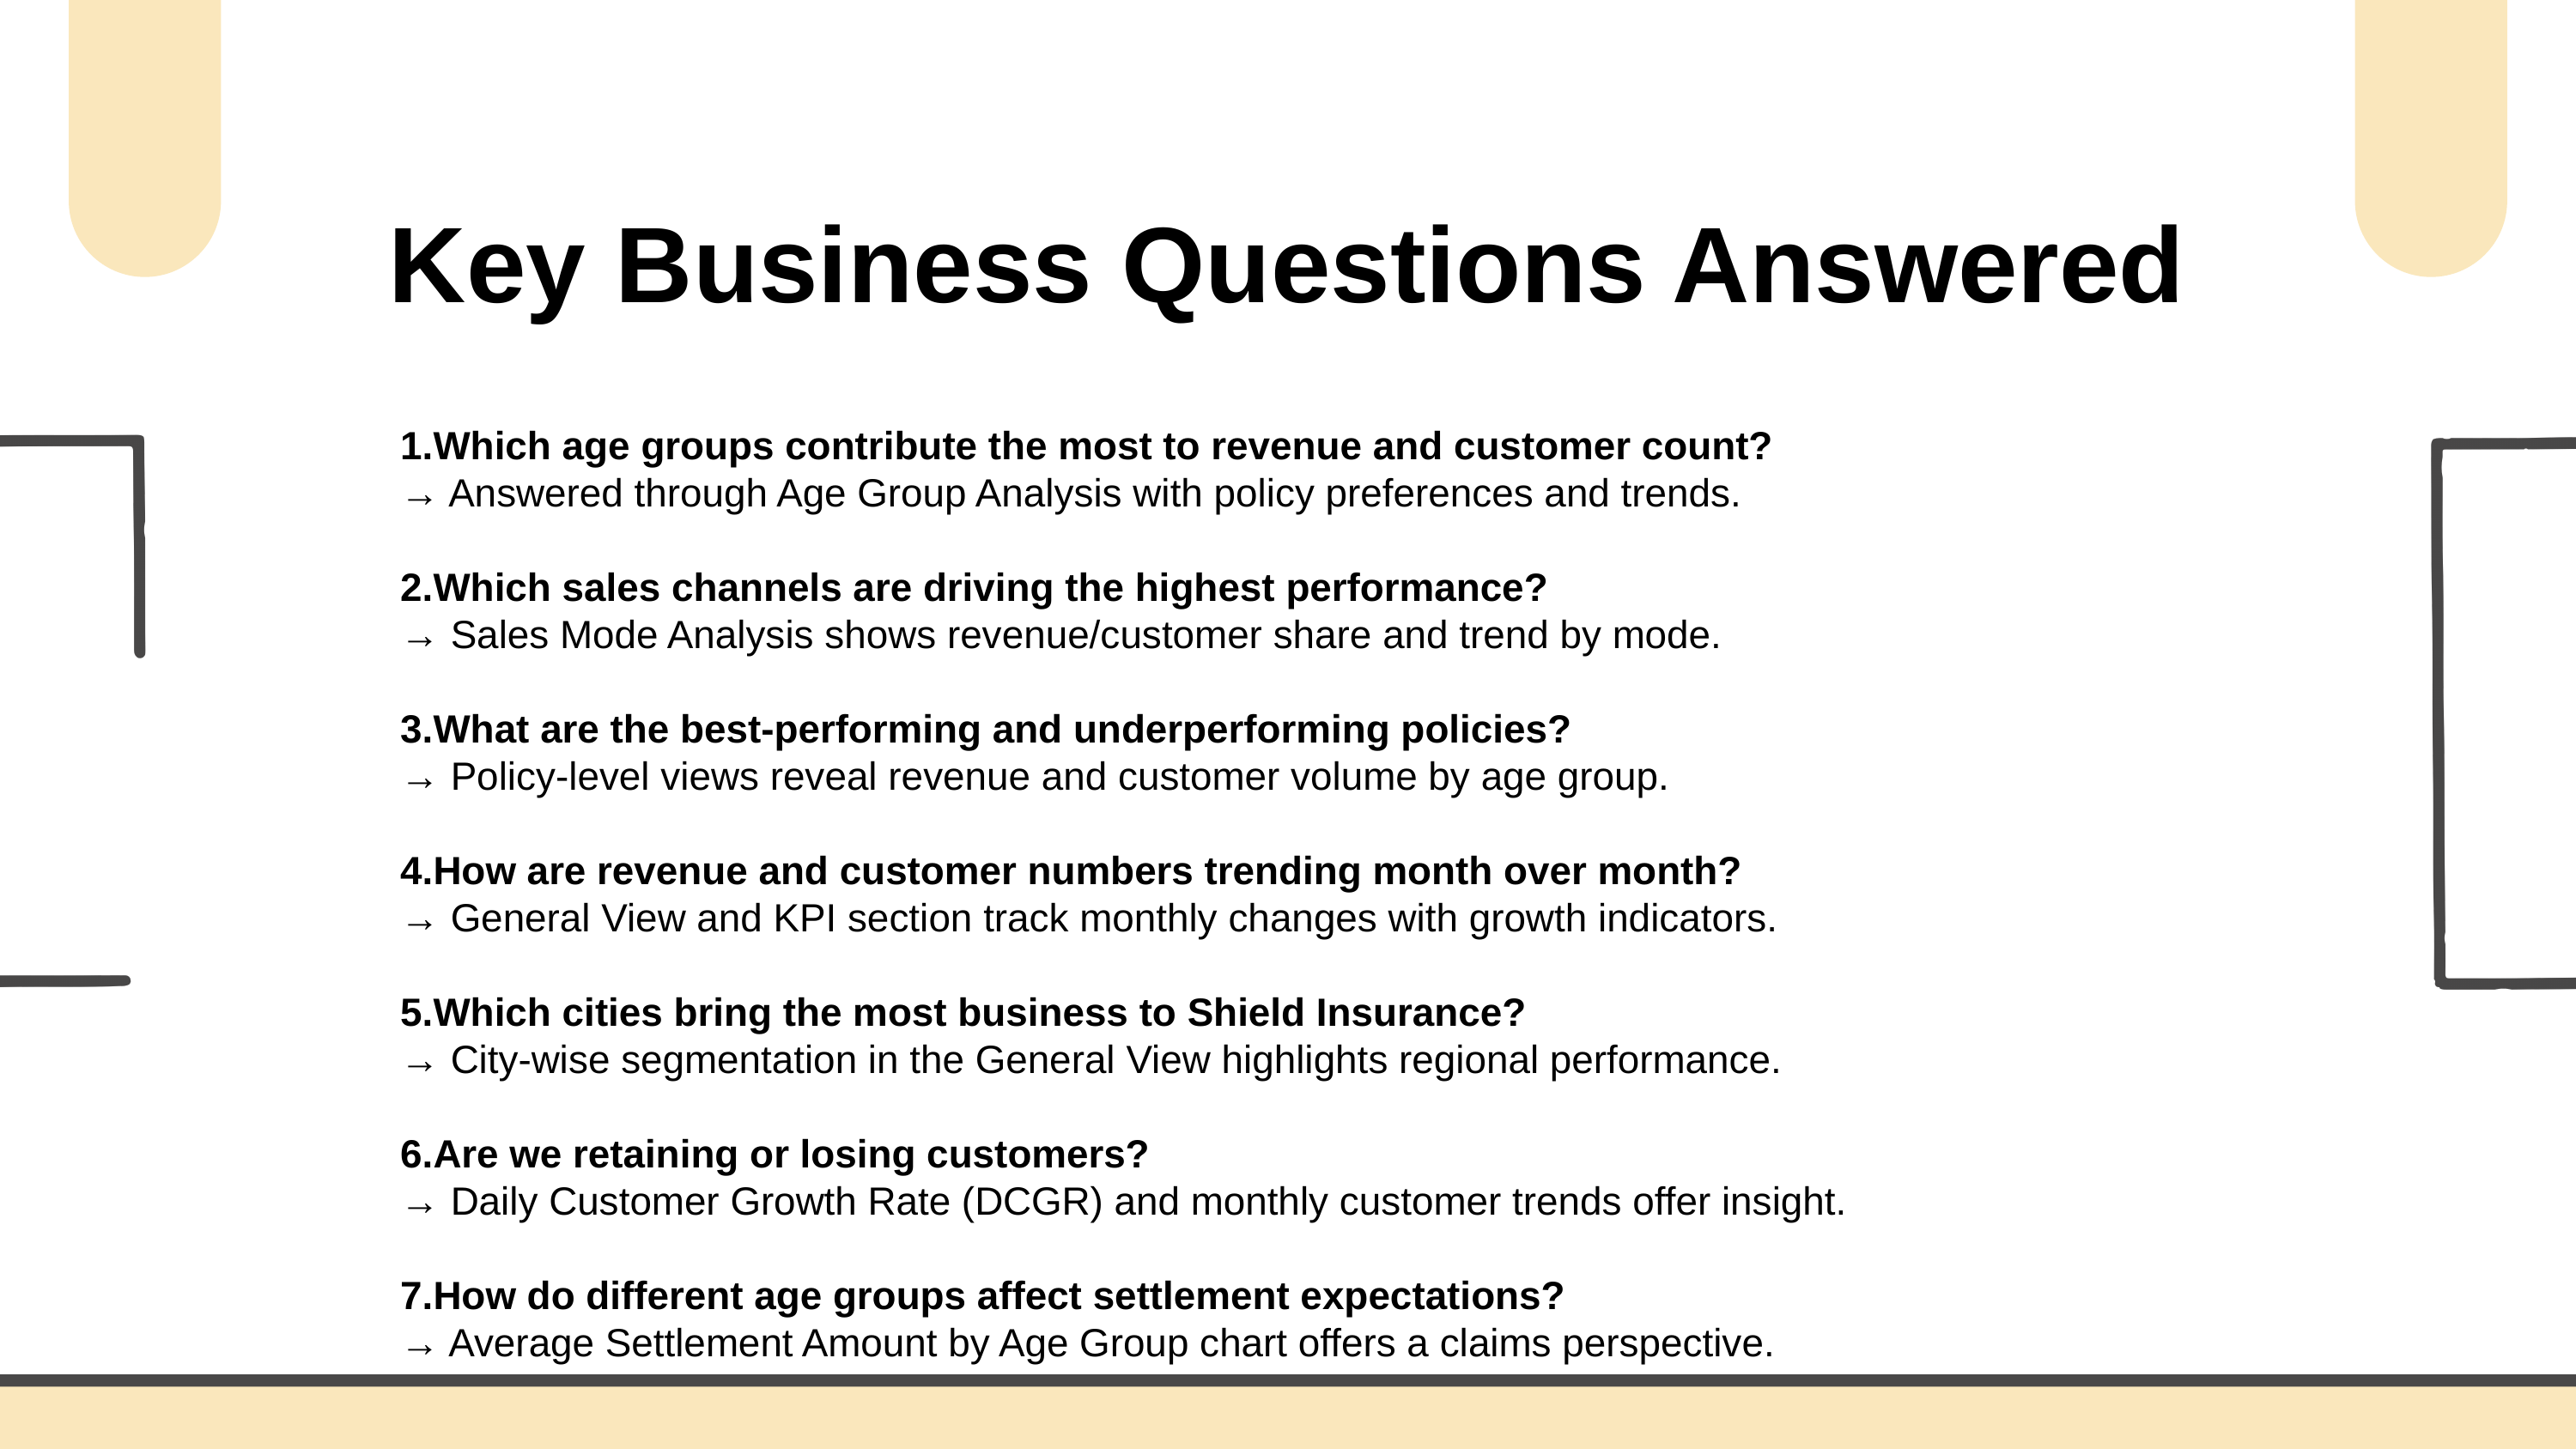

Key Business Questions Answered

Which age groups contribute the most to revenue and customer count?
→ Answered through Age Group Analysis with policy preferences and trends.

Which sales channels are driving the highest performance?
→ Sales Mode Analysis shows revenue/customer share and trend by mode.

What are the best-performing and underperforming policies?
→ Policy-level views reveal revenue and customer volume by age group.

How are revenue and customer numbers trending month over month?
→ General View and KPI section track monthly changes with growth indicators.

Which cities bring the most business to Shield Insurance?
→ City-wise segmentation in the General View highlights regional performance.

Are we retaining or losing customers?
→ Daily Customer Growth Rate (DCGR) and monthly customer trends offer insight.

How do different age groups affect settlement expectations?
→ Average Settlement Amount by Age Group chart offers a claims perspective.